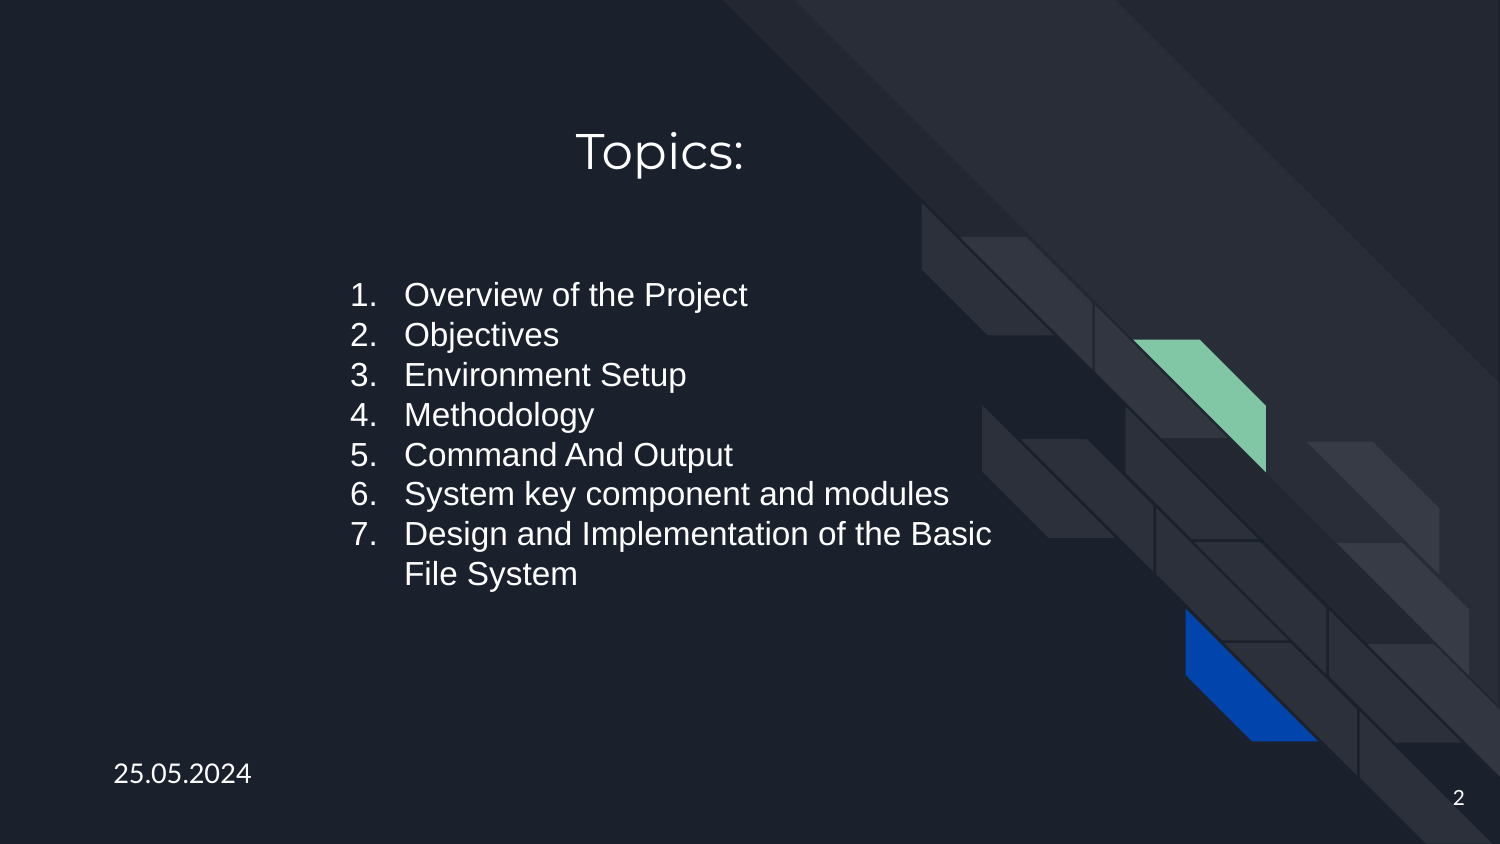

# Topics:
Overview of the Project
Objectives
Environment Setup
Methodology
Command And Output
System key component and modules
Design and Implementation of the Basic File System

25.05.2024
2